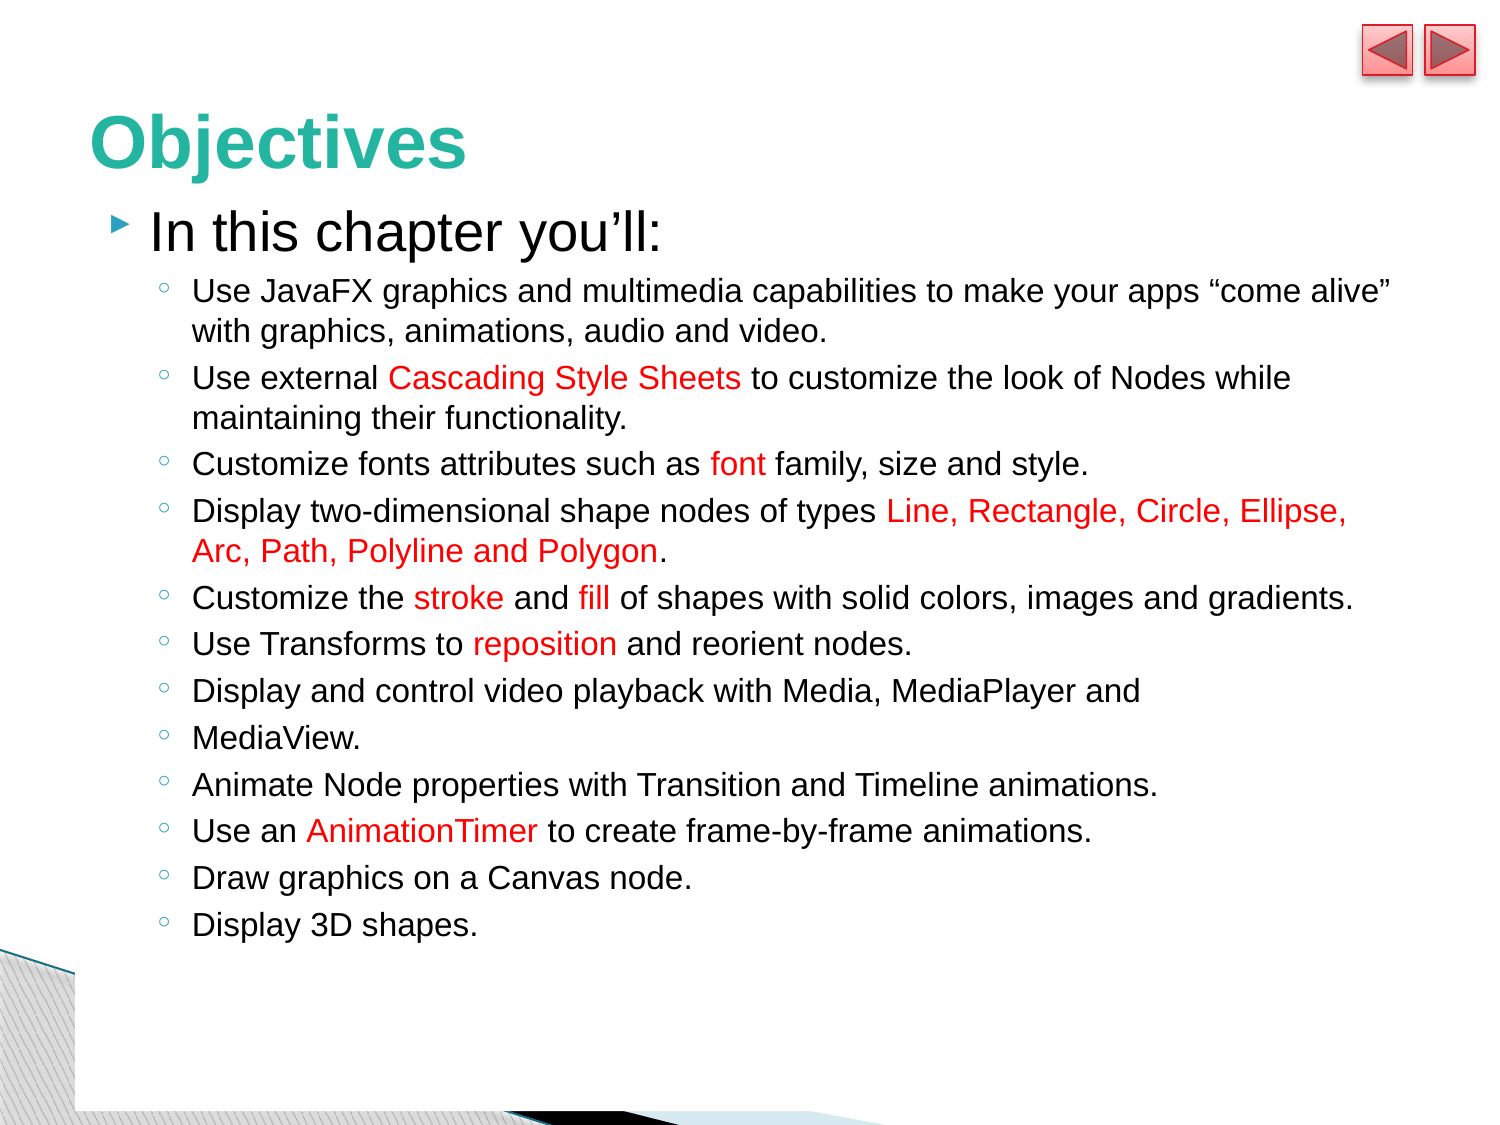

# Objectives
In this chapter you’ll:
Use JavaFX graphics and multimedia capabilities to make your apps “come alive” with graphics, animations, audio and video.
Use external Cascading Style Sheets to customize the look of Nodes while maintaining their functionality.
Customize fonts attributes such as font family, size and style.
Display two-dimensional shape nodes of types Line, Rectangle, Circle, Ellipse, Arc, Path, Polyline and Polygon.
Customize the stroke and fill of shapes with solid colors, images and gradients.
Use Transforms to reposition and reorient nodes.
Display and control video playback with Media, MediaPlayer and
MediaView.
Animate Node properties with Transition and Timeline animations.
Use an AnimationTimer to create frame-by-frame animations.
Draw graphics on a Canvas node.
Display 3D shapes.